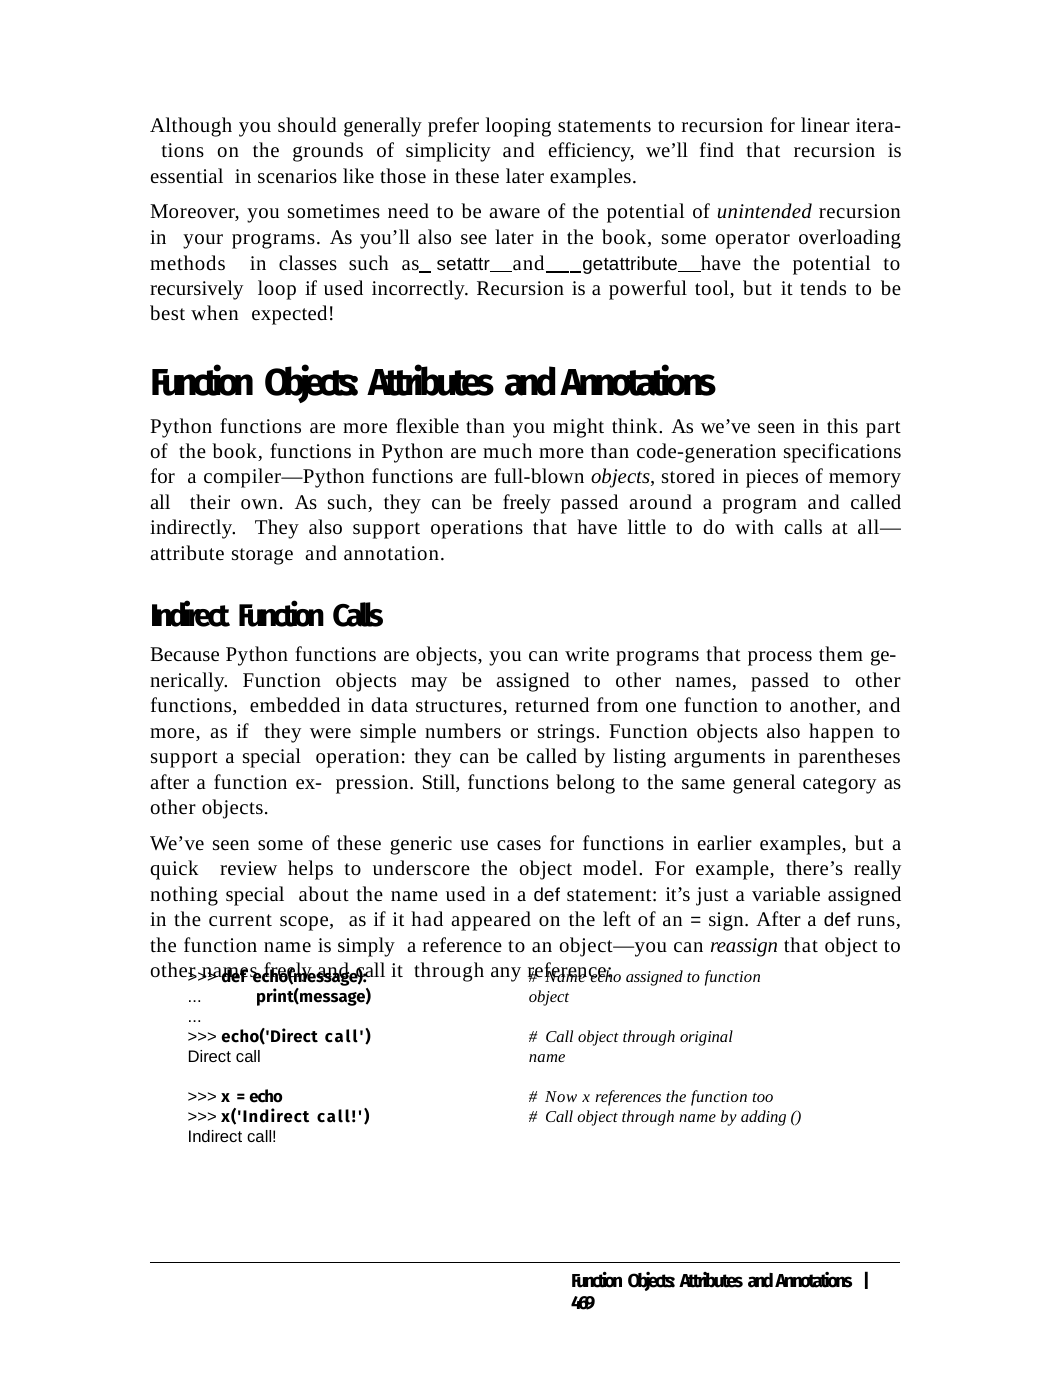

Although you should generally prefer looping statements to recursion for linear itera-  tions on the grounds of simplicity and efficiency, we’ll find that recursion is essential  in scenarios like those in these later examples.
Moreover, you sometimes need to be aware of the potential of unintended recursion in  your programs. As you’ll also see later in the book, some operator overloading methods  in classes such as setattr  and   getattribute  have the potential to recursively  loop if used incorrectly. Recursion is a powerful tool, but it tends to be best when  expected!

Function Objects: Attributes and Annotations
Python functions are more flexible than you might think. As we’ve seen in this part of  the book, functions in Python are much more than code-generation specifications for  a compiler—Python functions are full-blown objects, stored in pieces of memory all  their own. As such, they can be freely passed around a program and called indirectly.  They also support operations that have little to do with calls at all—attribute storage  and annotation.

Indirect Function Calls
Because Python functions are objects, you can write programs that process them ge-  nerically. Function objects may be assigned to other names, passed to other functions,  embedded in data structures, returned from one function to another, and more, as if  they were simple numbers or strings. Function objects also happen to support a special  operation: they can be called by listing arguments in parentheses after a function ex-  pression. Still, functions belong to the same general category as other objects.
We’ve seen some of these generic use cases for functions in earlier examples, but a quick  review helps to underscore the object model. For example, there’s really nothing special  about the name used in a def statement: it’s just a variable assigned in the current scope,  as if it had appeared on the left of an = sign. After a def runs, the function name is simply  a reference to an object—you can reassign that object to other names freely and call it  through any reference:
>>> def echo(message):
...	print(message)
...
>>> echo('Direct call')
Direct call
# Name echo assigned to function object
# Call object through original name
>>> x = echo
>>> x('Indirect call!')
Indirect call!
# Now x references the function too
# Call object through name by adding ()

Function Objects: Attributes and Annotations  | 469